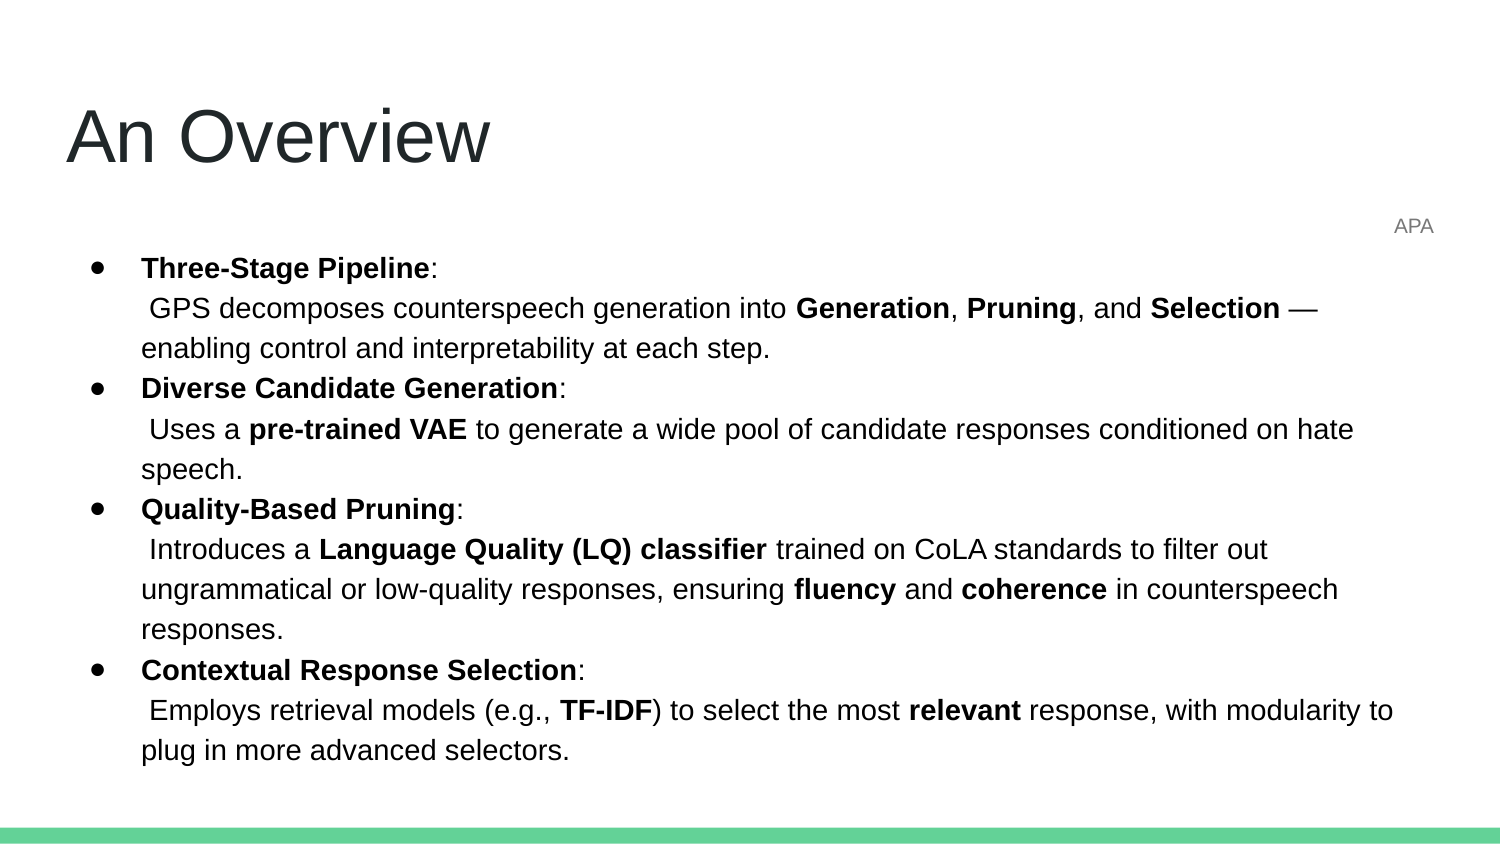

# An Overview

APA

Three-Stage Pipeline:
 GPS decomposes counterspeech generation into Generation, Pruning, and Selection — enabling control and interpretability at each step.
Diverse Candidate Generation:
 Uses a pre-trained VAE to generate a wide pool of candidate responses conditioned on hate speech.
Quality-Based Pruning:
 Introduces a Language Quality (LQ) classifier trained on CoLA standards to filter out ungrammatical or low-quality responses, ensuring fluency and coherence in counterspeech responses.
Contextual Response Selection:
 Employs retrieval models (e.g., TF-IDF) to select the most relevant response, with modularity to plug in more advanced selectors.